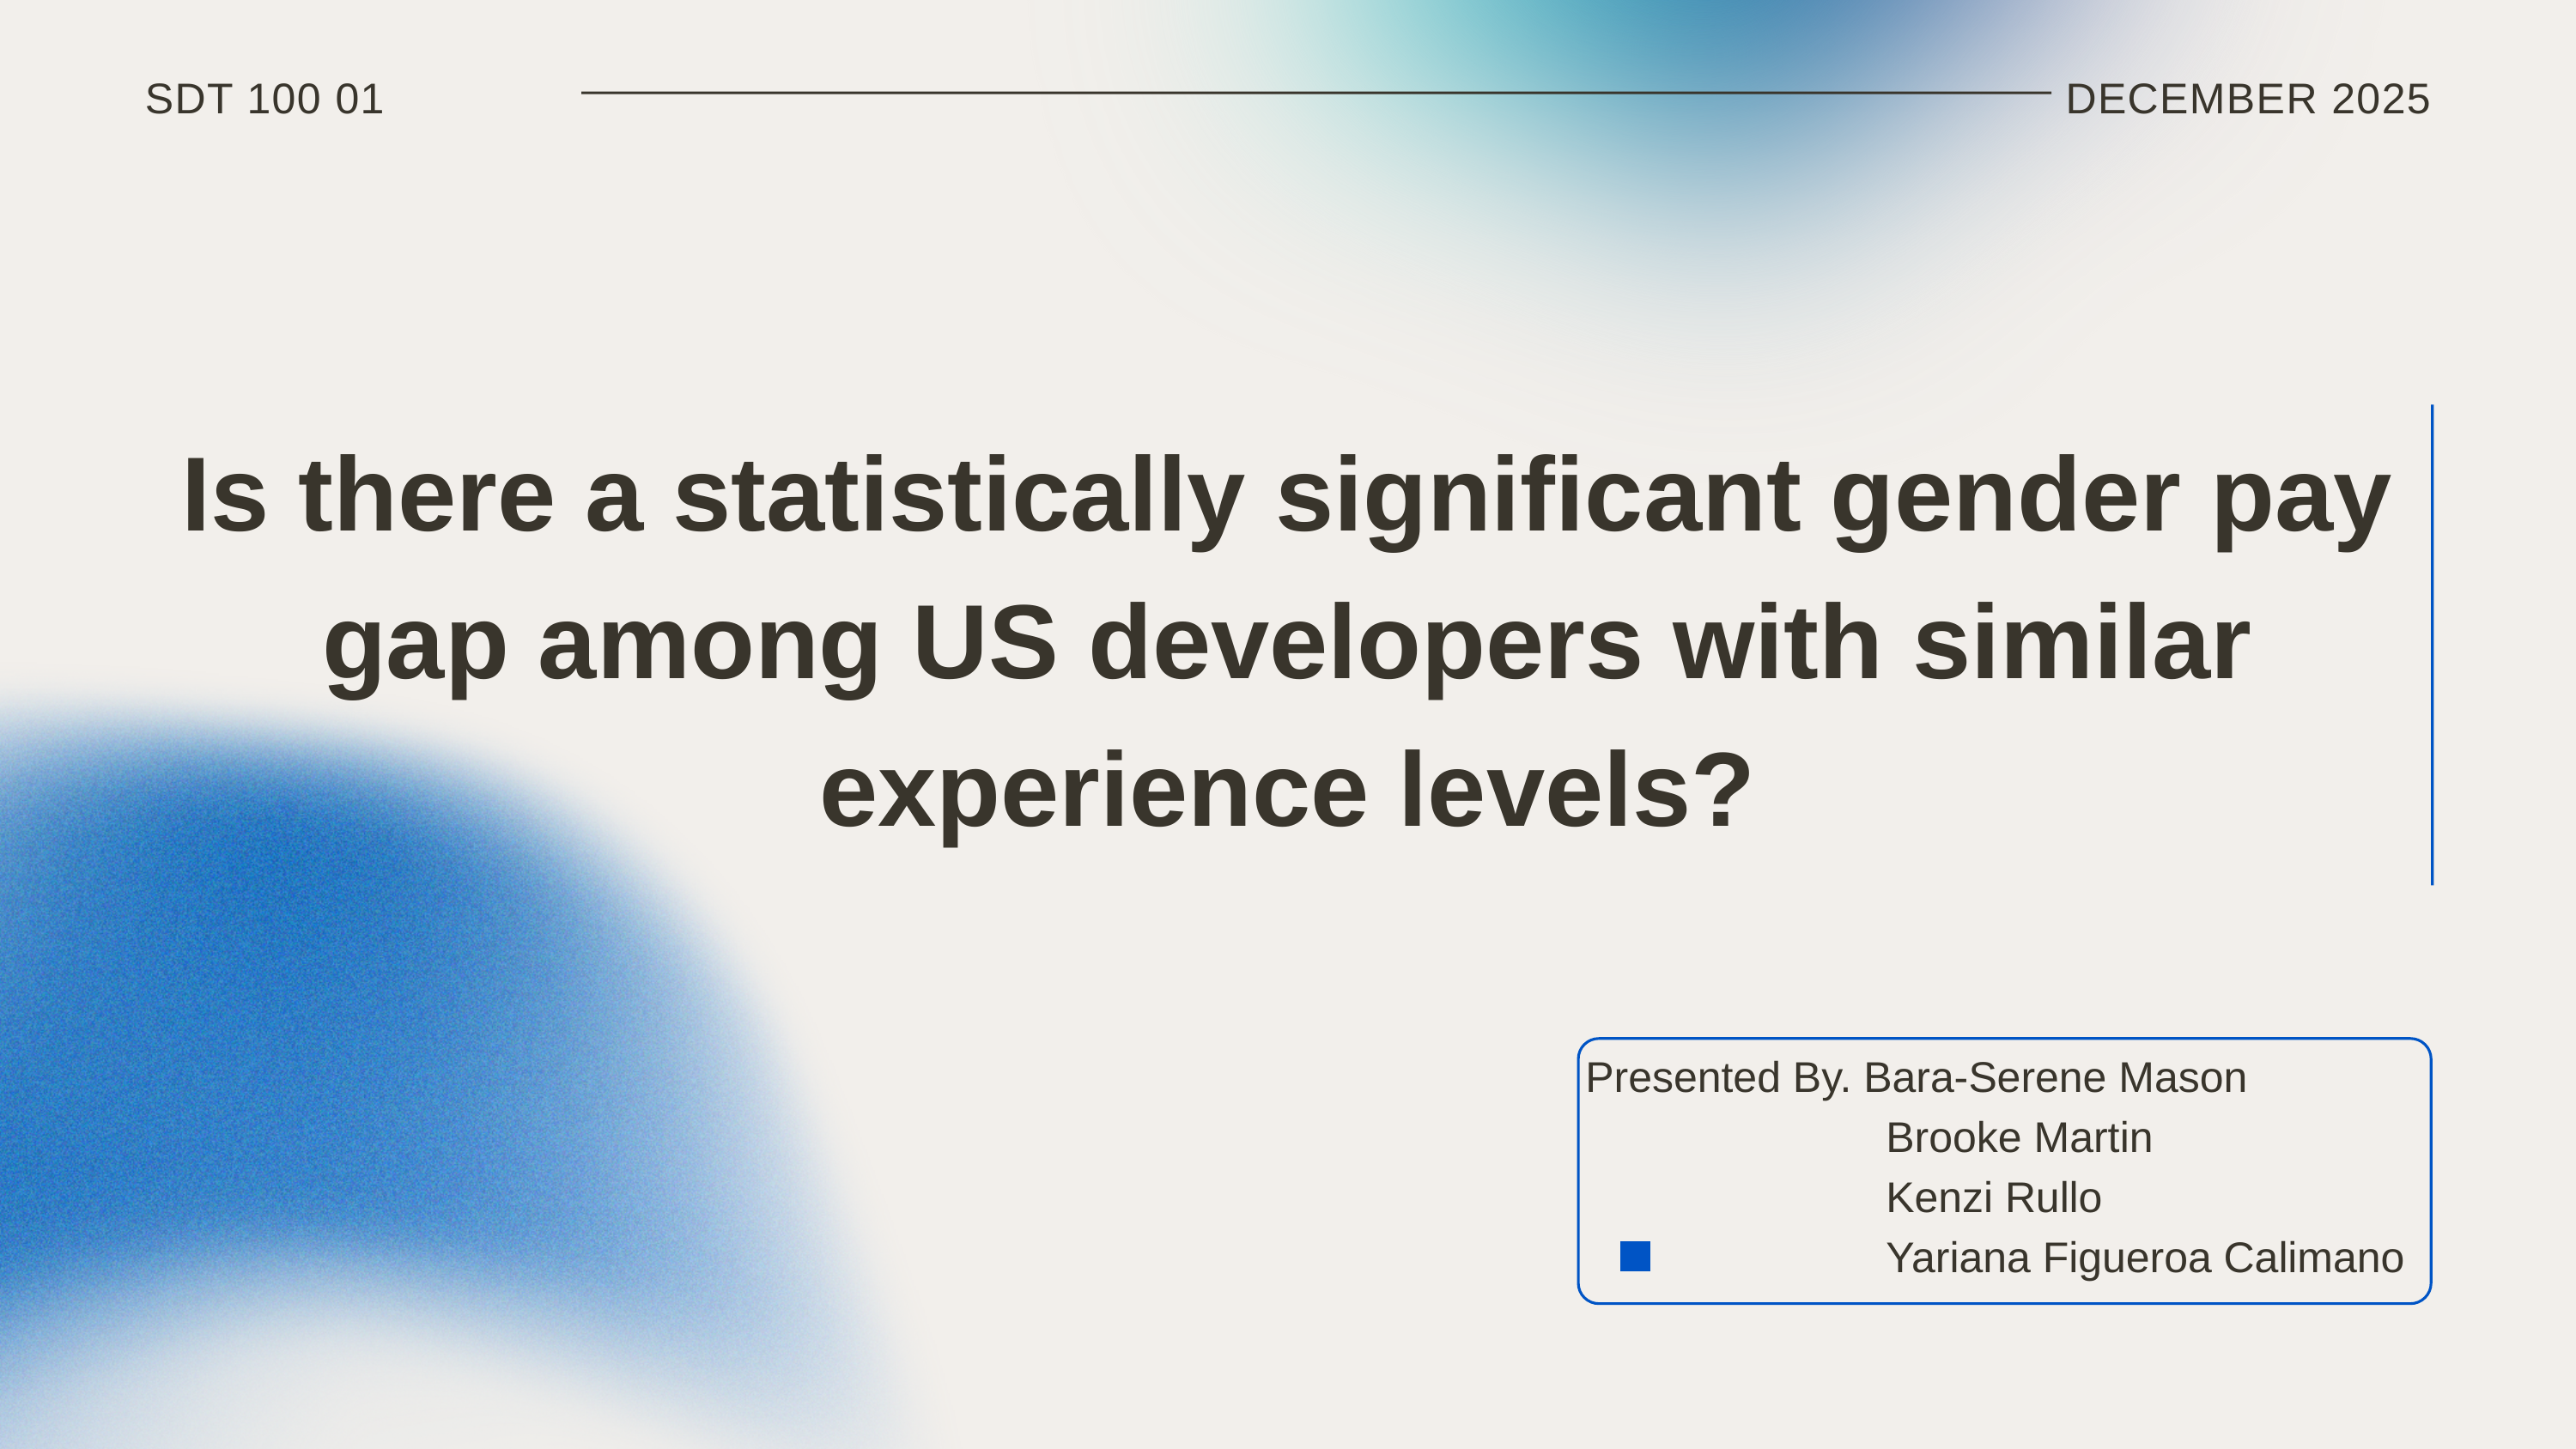

SDT 100 01
 DECEMBER 2025

Is there a statistically significant gender pay gap among US developers with similar experience levels?

Presented By. Bara-Serene Mason
                         Brooke Martin
                         Kenzi Rullo
                         Yariana Figueroa Calimano